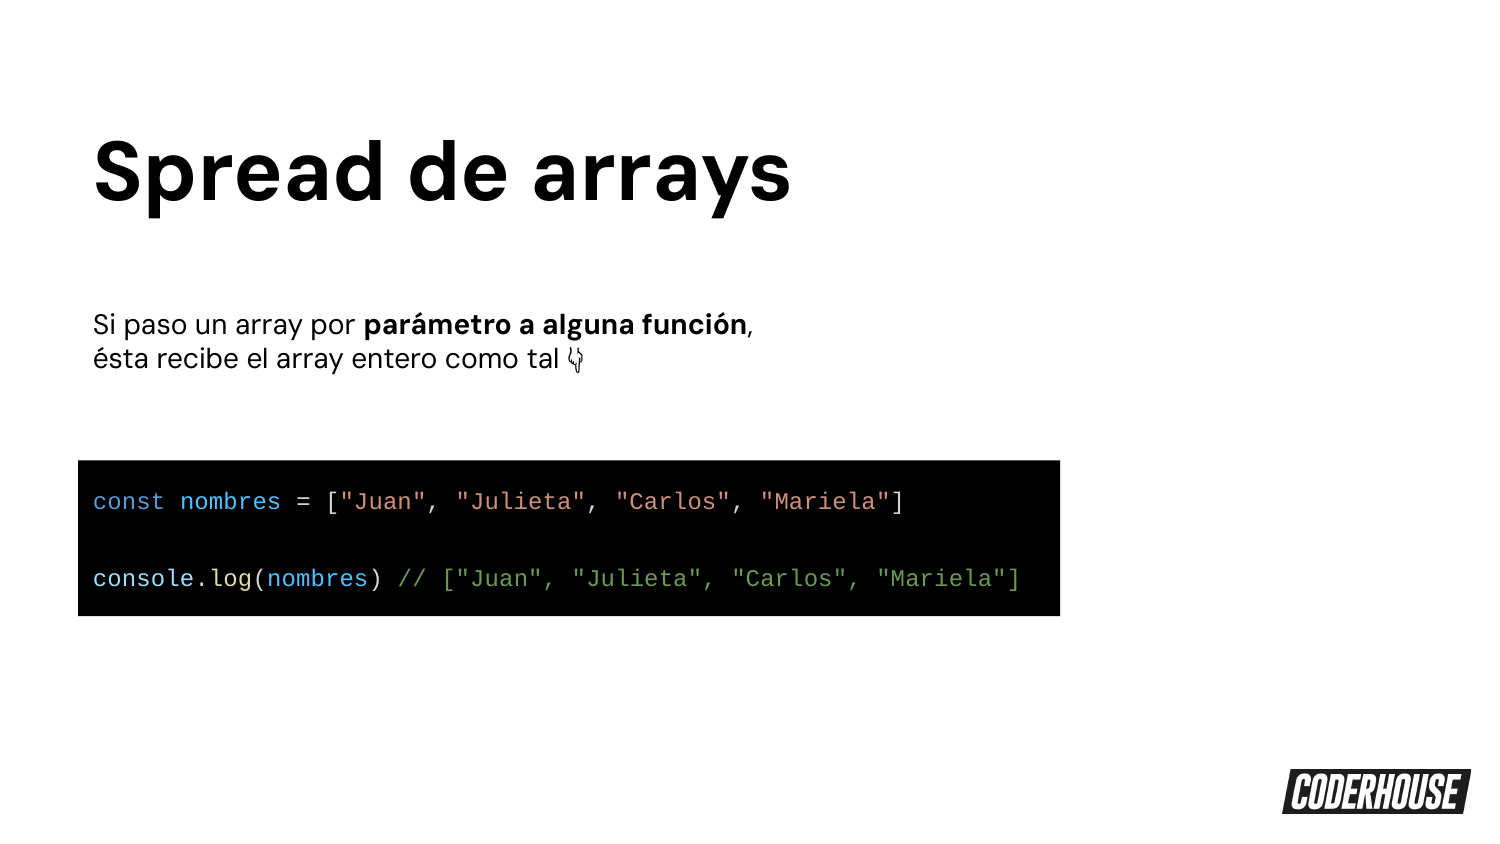

Spread de arrays
Si paso un array por parámetro a alguna función, ésta recibe el array entero como tal 👇
const nombres = ["Juan", "Julieta", "Carlos", "Mariela"]

console.log(nombres) // ["Juan", "Julieta", "Carlos", "Mariela"]